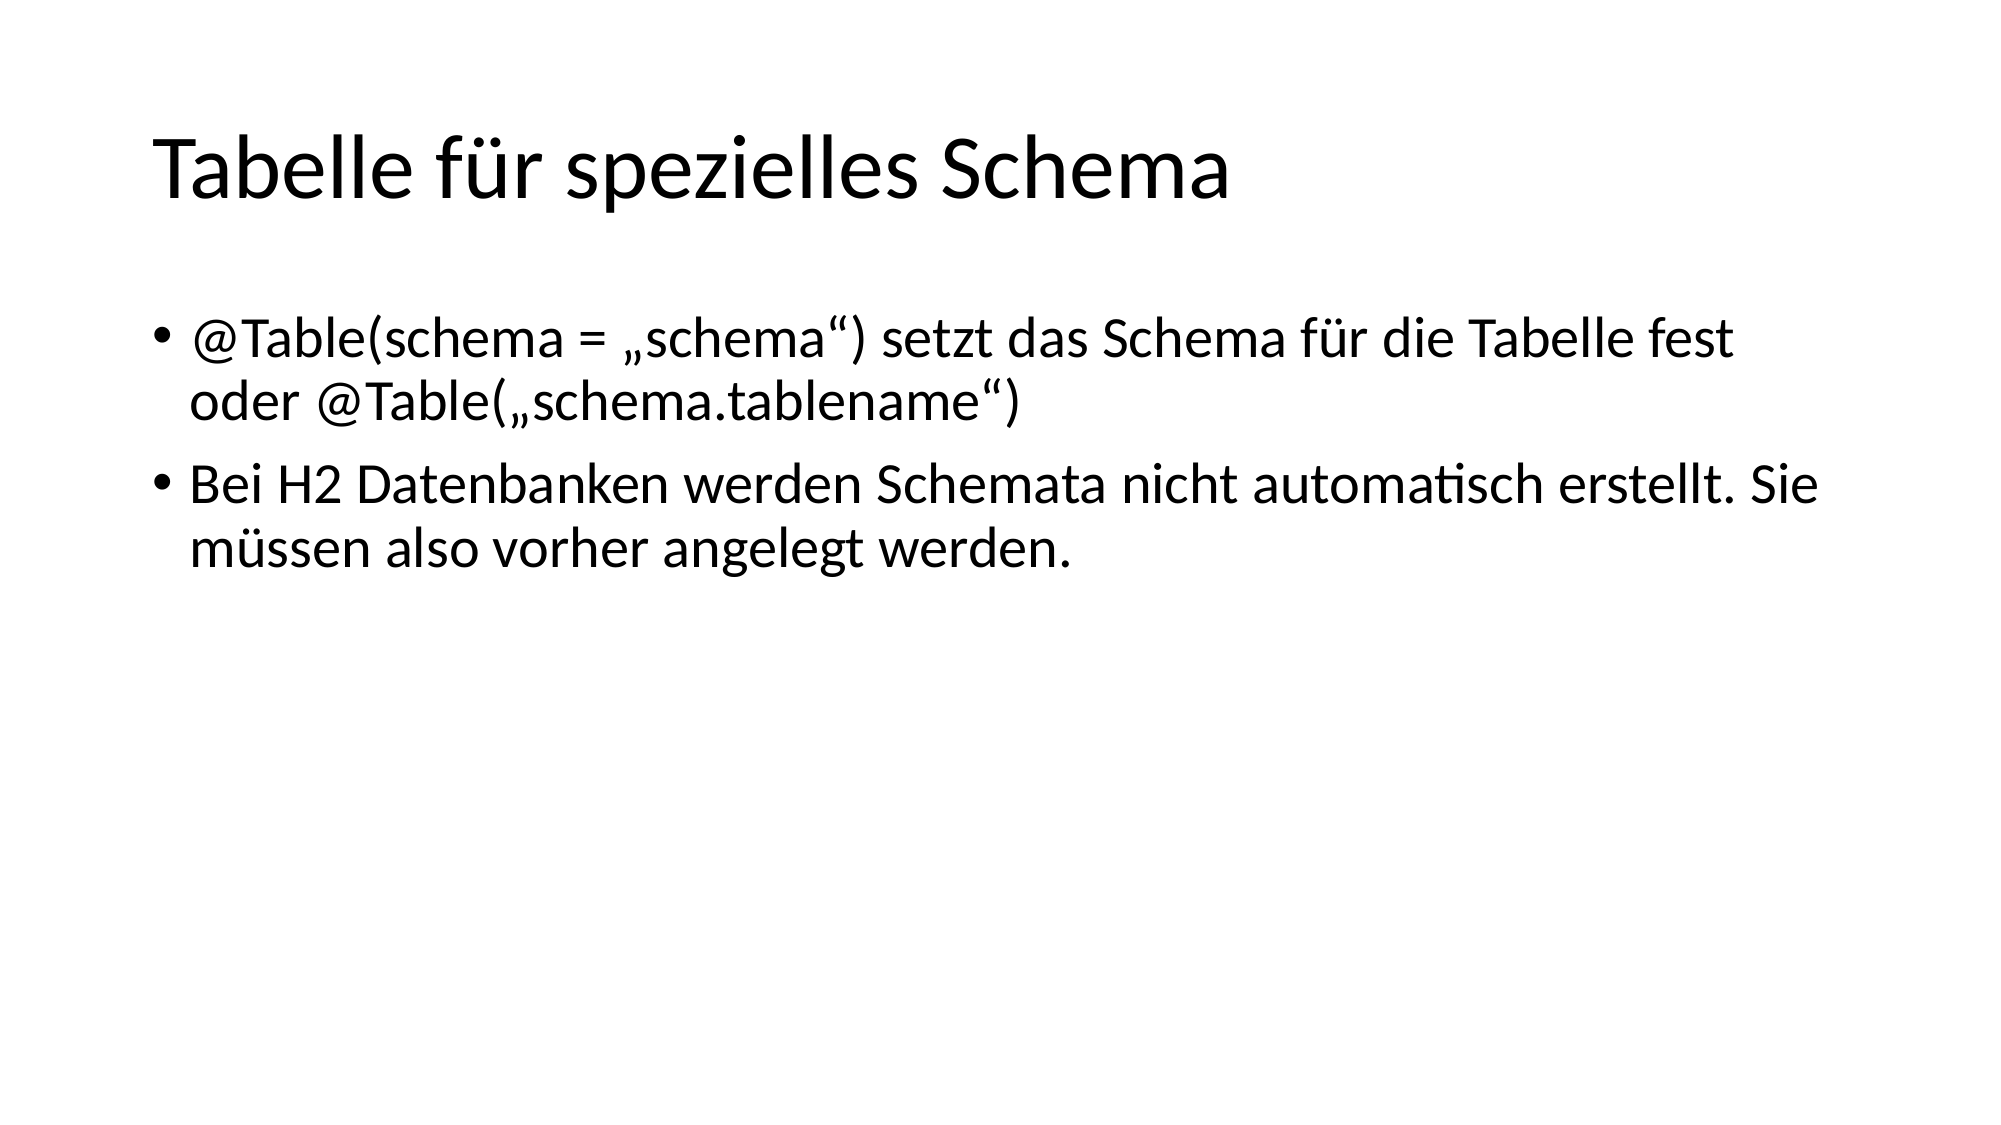

# Tabelle für spezielles Schema
@Table(schema = „schema“) setzt das Schema für die Tabelle fest oder @Table(„schema.tablename“)
Bei H2 Datenbanken werden Schemata nicht automatisch erstellt. Sie müssen also vorher angelegt werden.